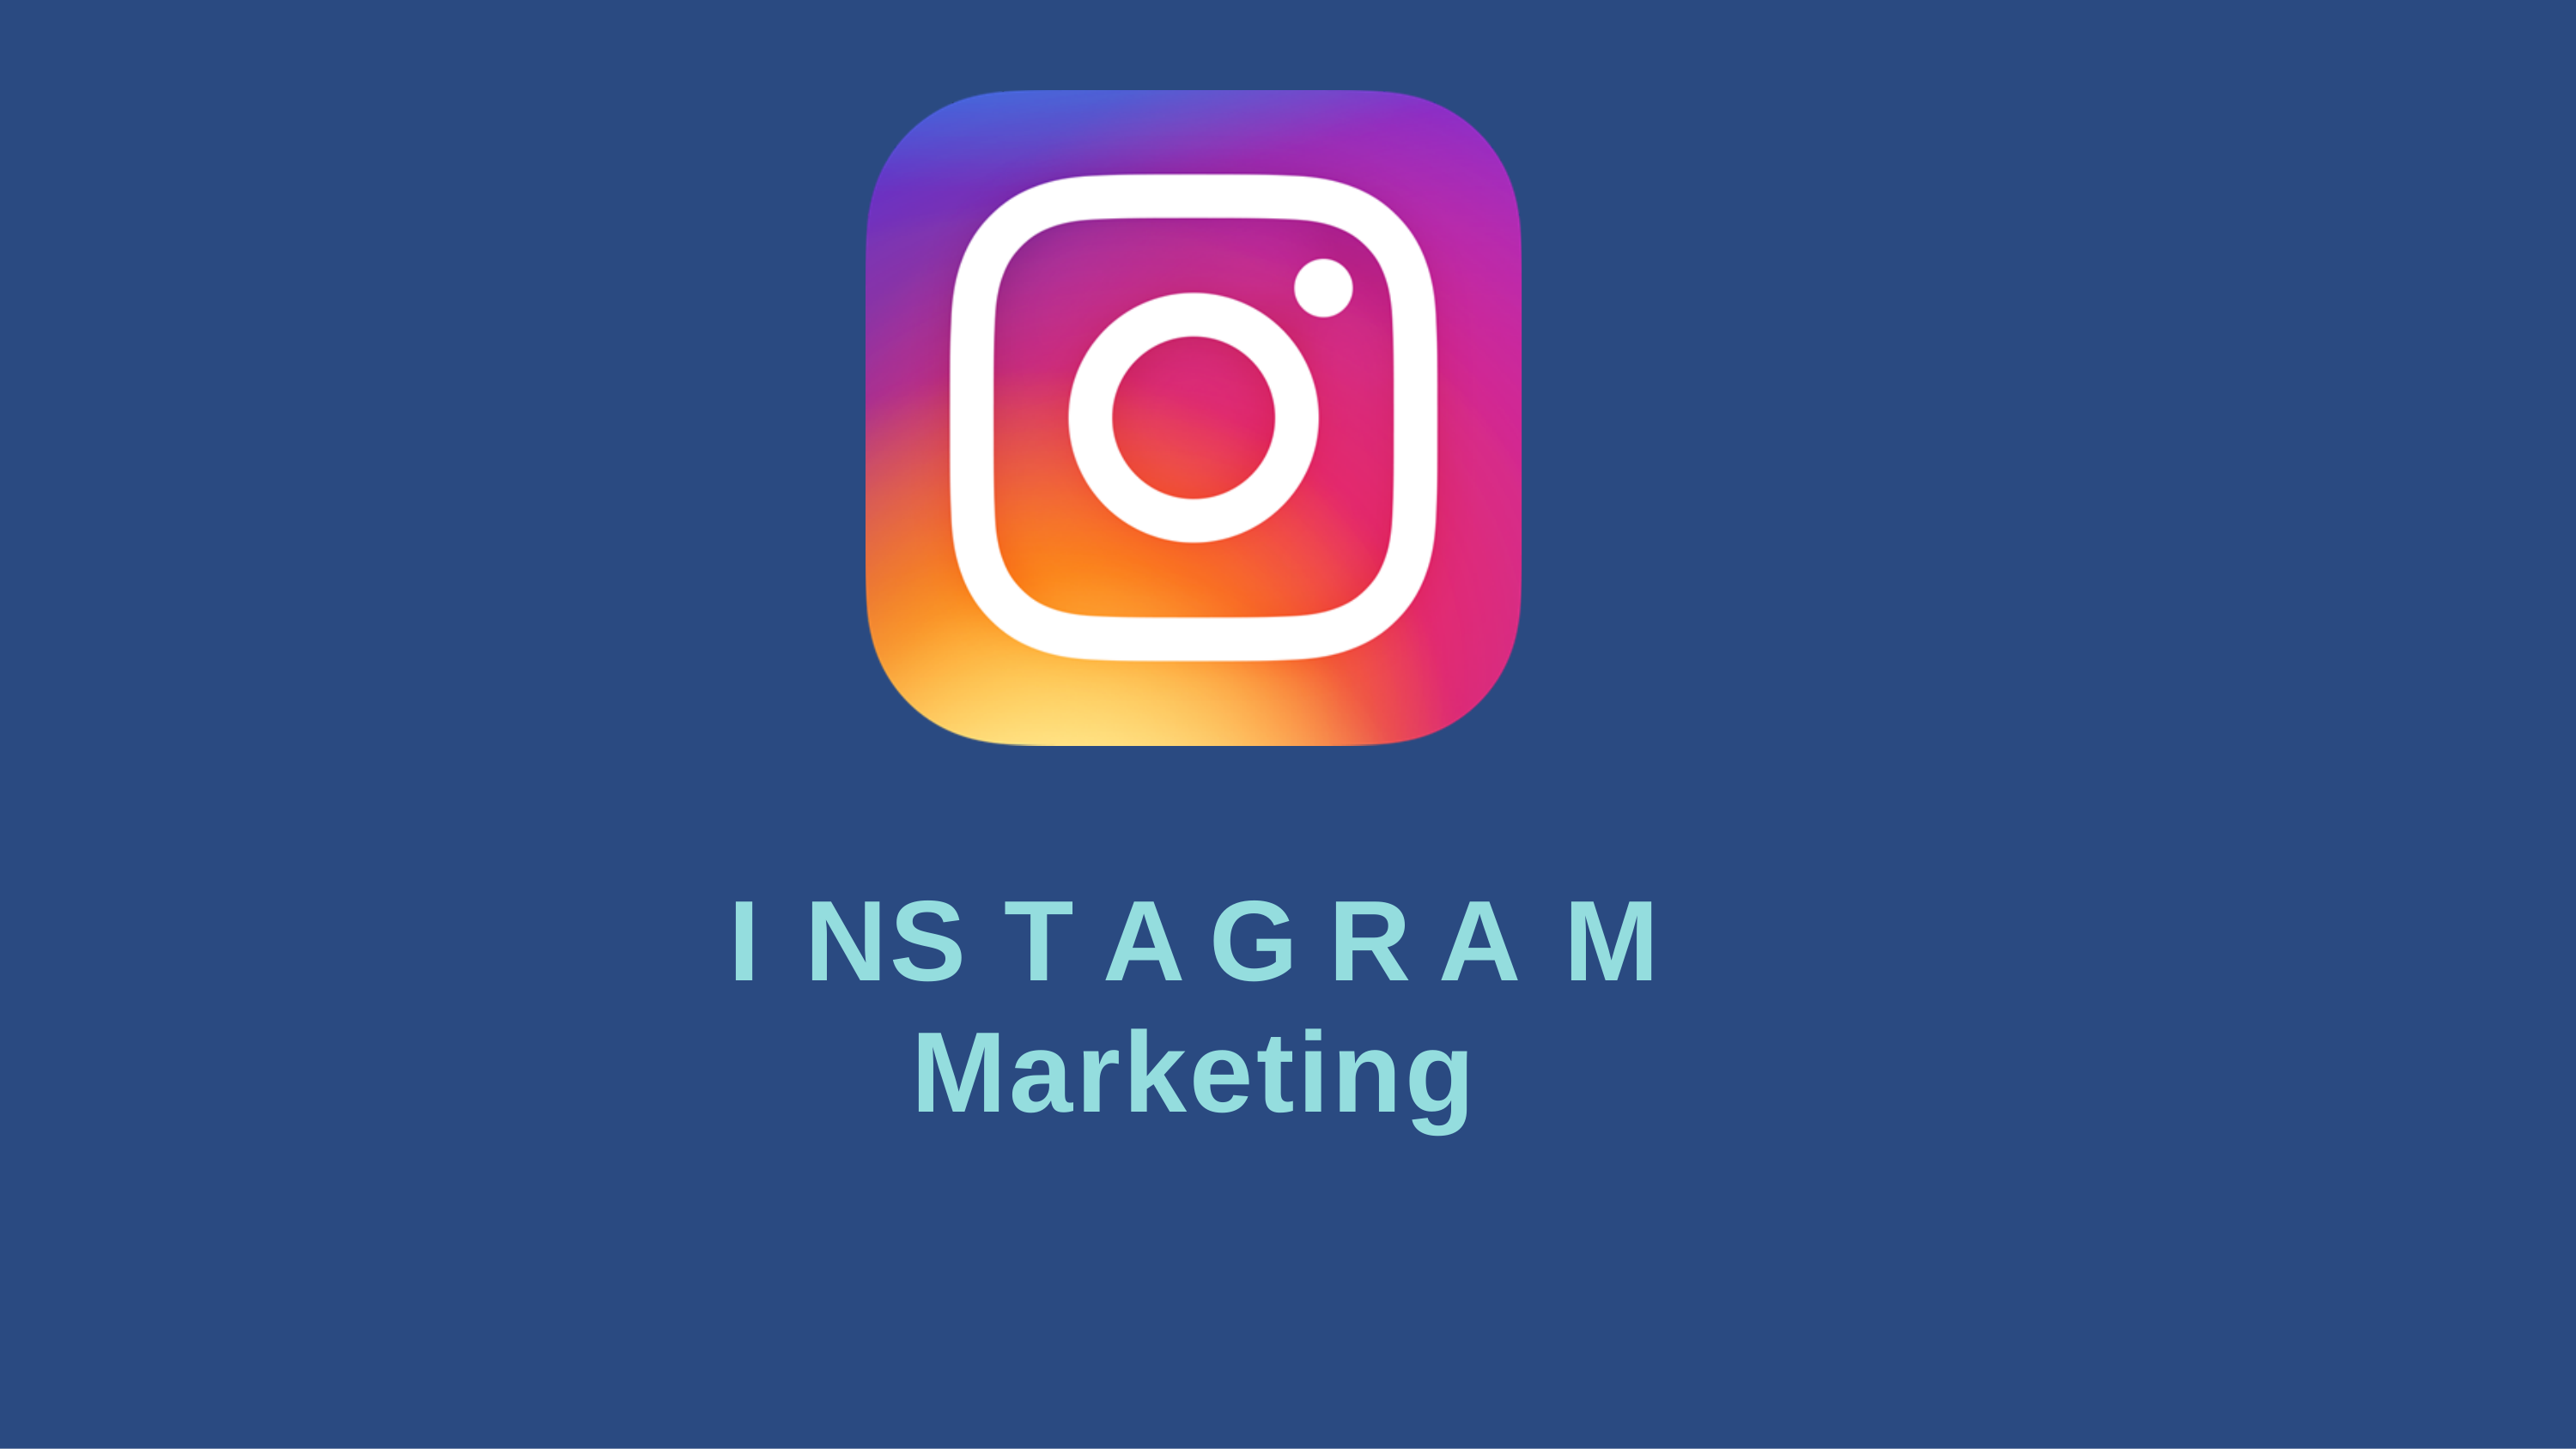

# I NS T A G R A M
Marketing